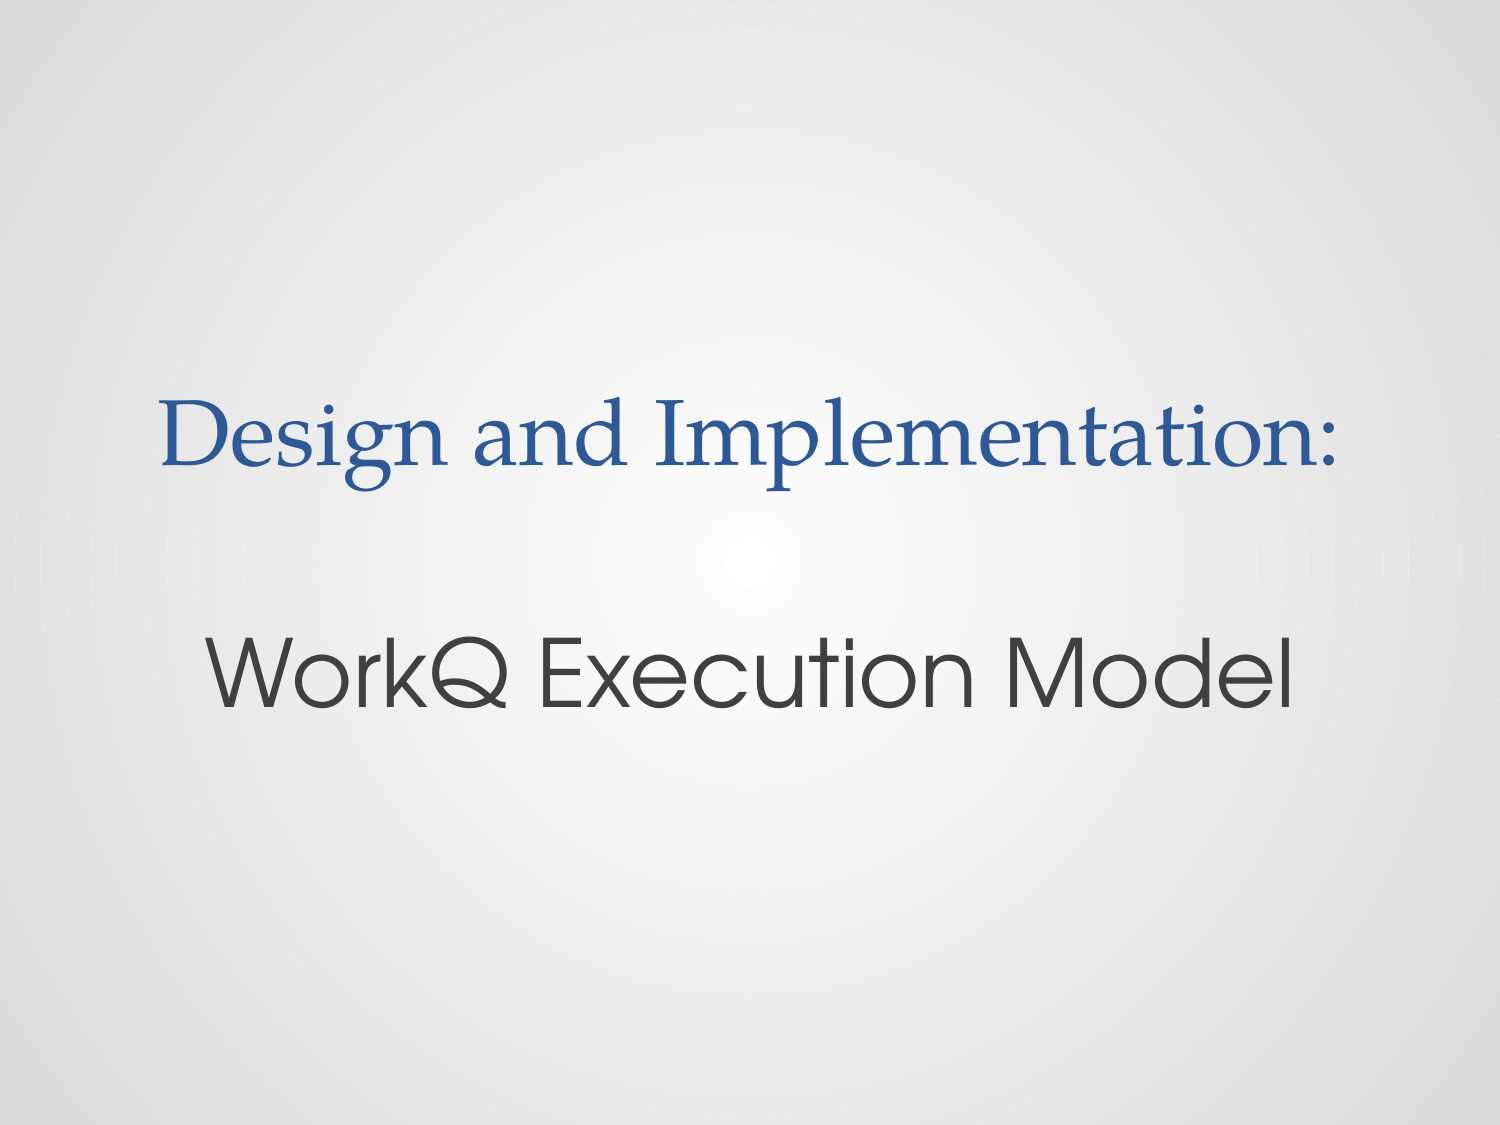

# Design and Implementation: WorkQ Execution Model